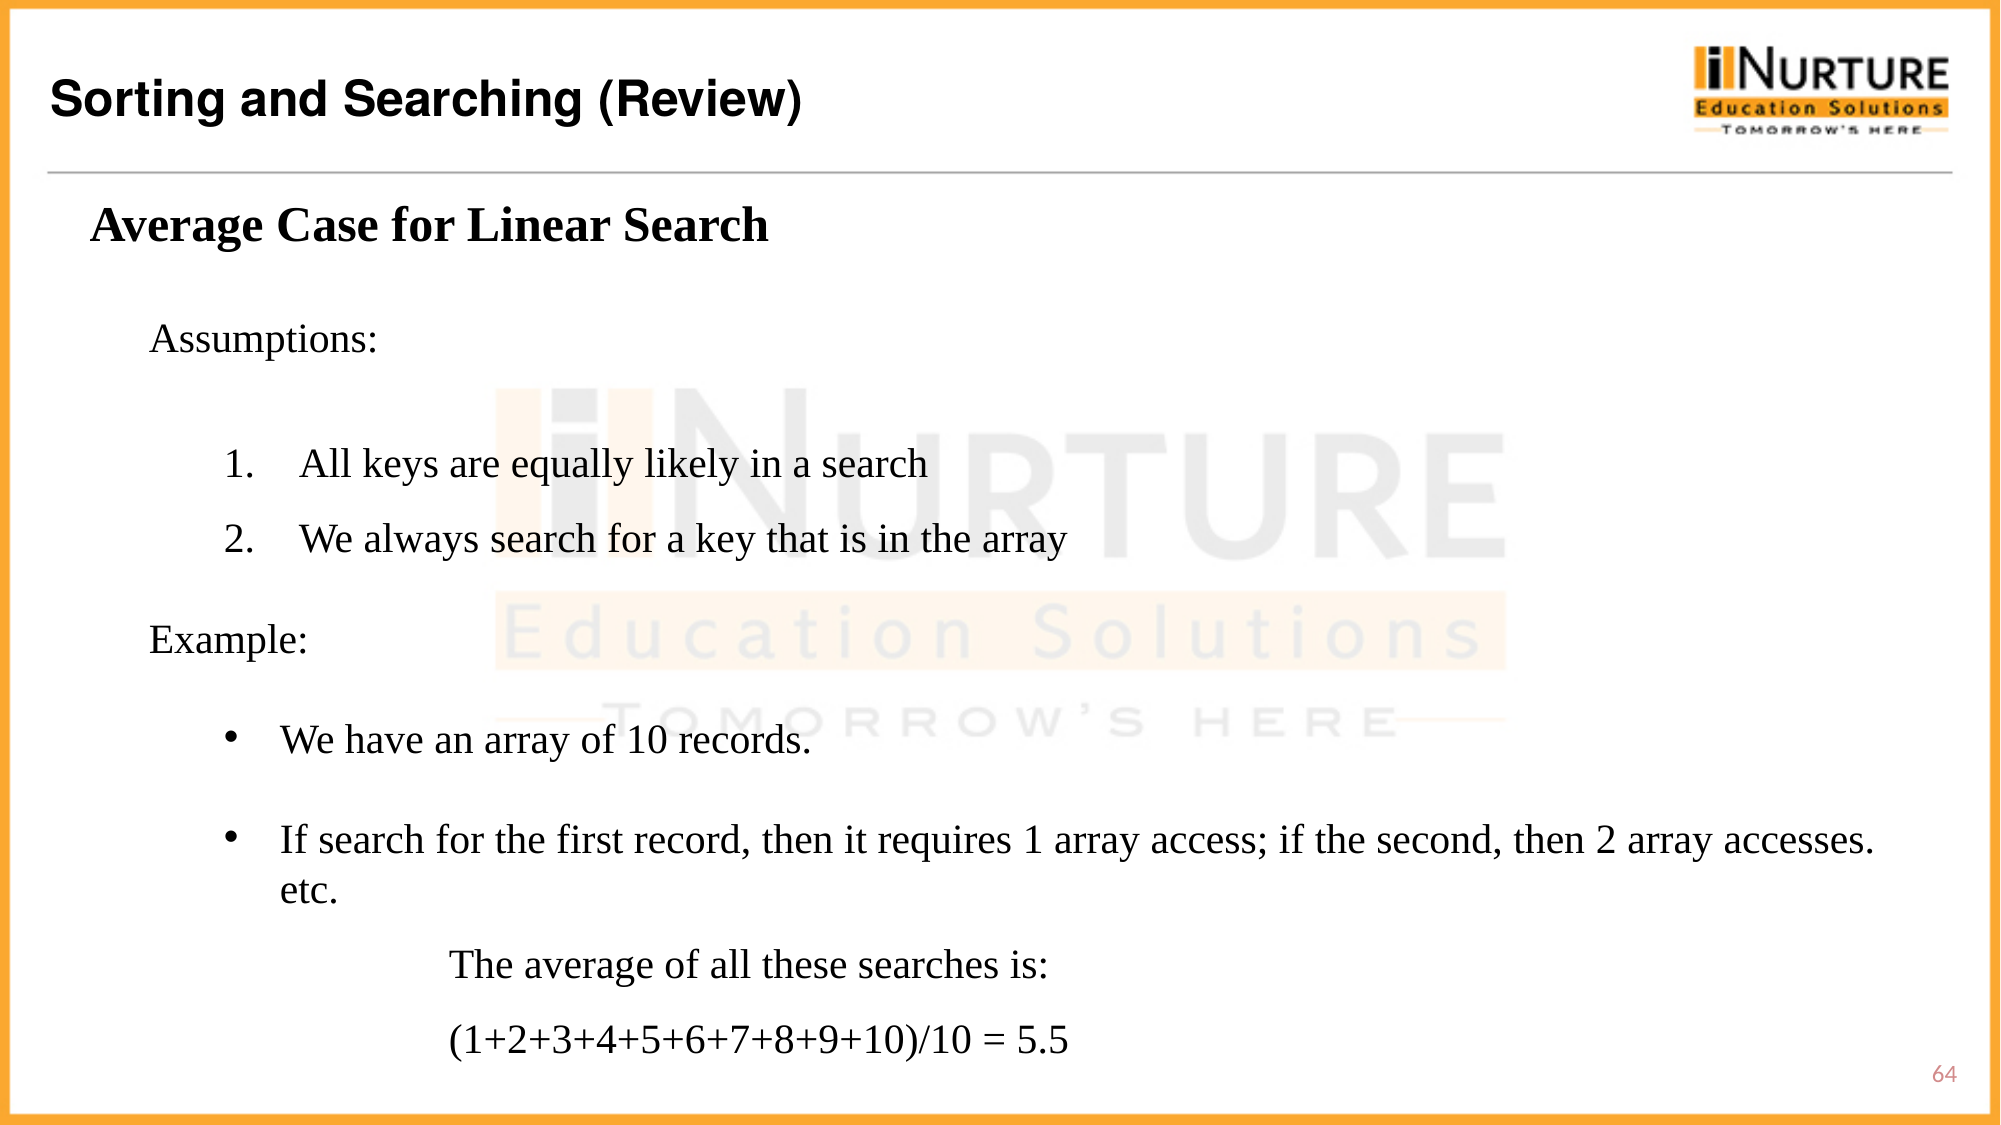

Sorting and Searching (Review)
Average Case for Linear Search

Assumptions:

All keys are equally likely in a search
We always search for a key that is in the array

Example:

We have an array of 10 records.

If search for the first record, then it requires 1 array access; if the second, then 2 array accesses. etc.
		The average of all these searches is:
		(1+2+3+4+5+6+7+8+9+10)/10 = 5.5
64